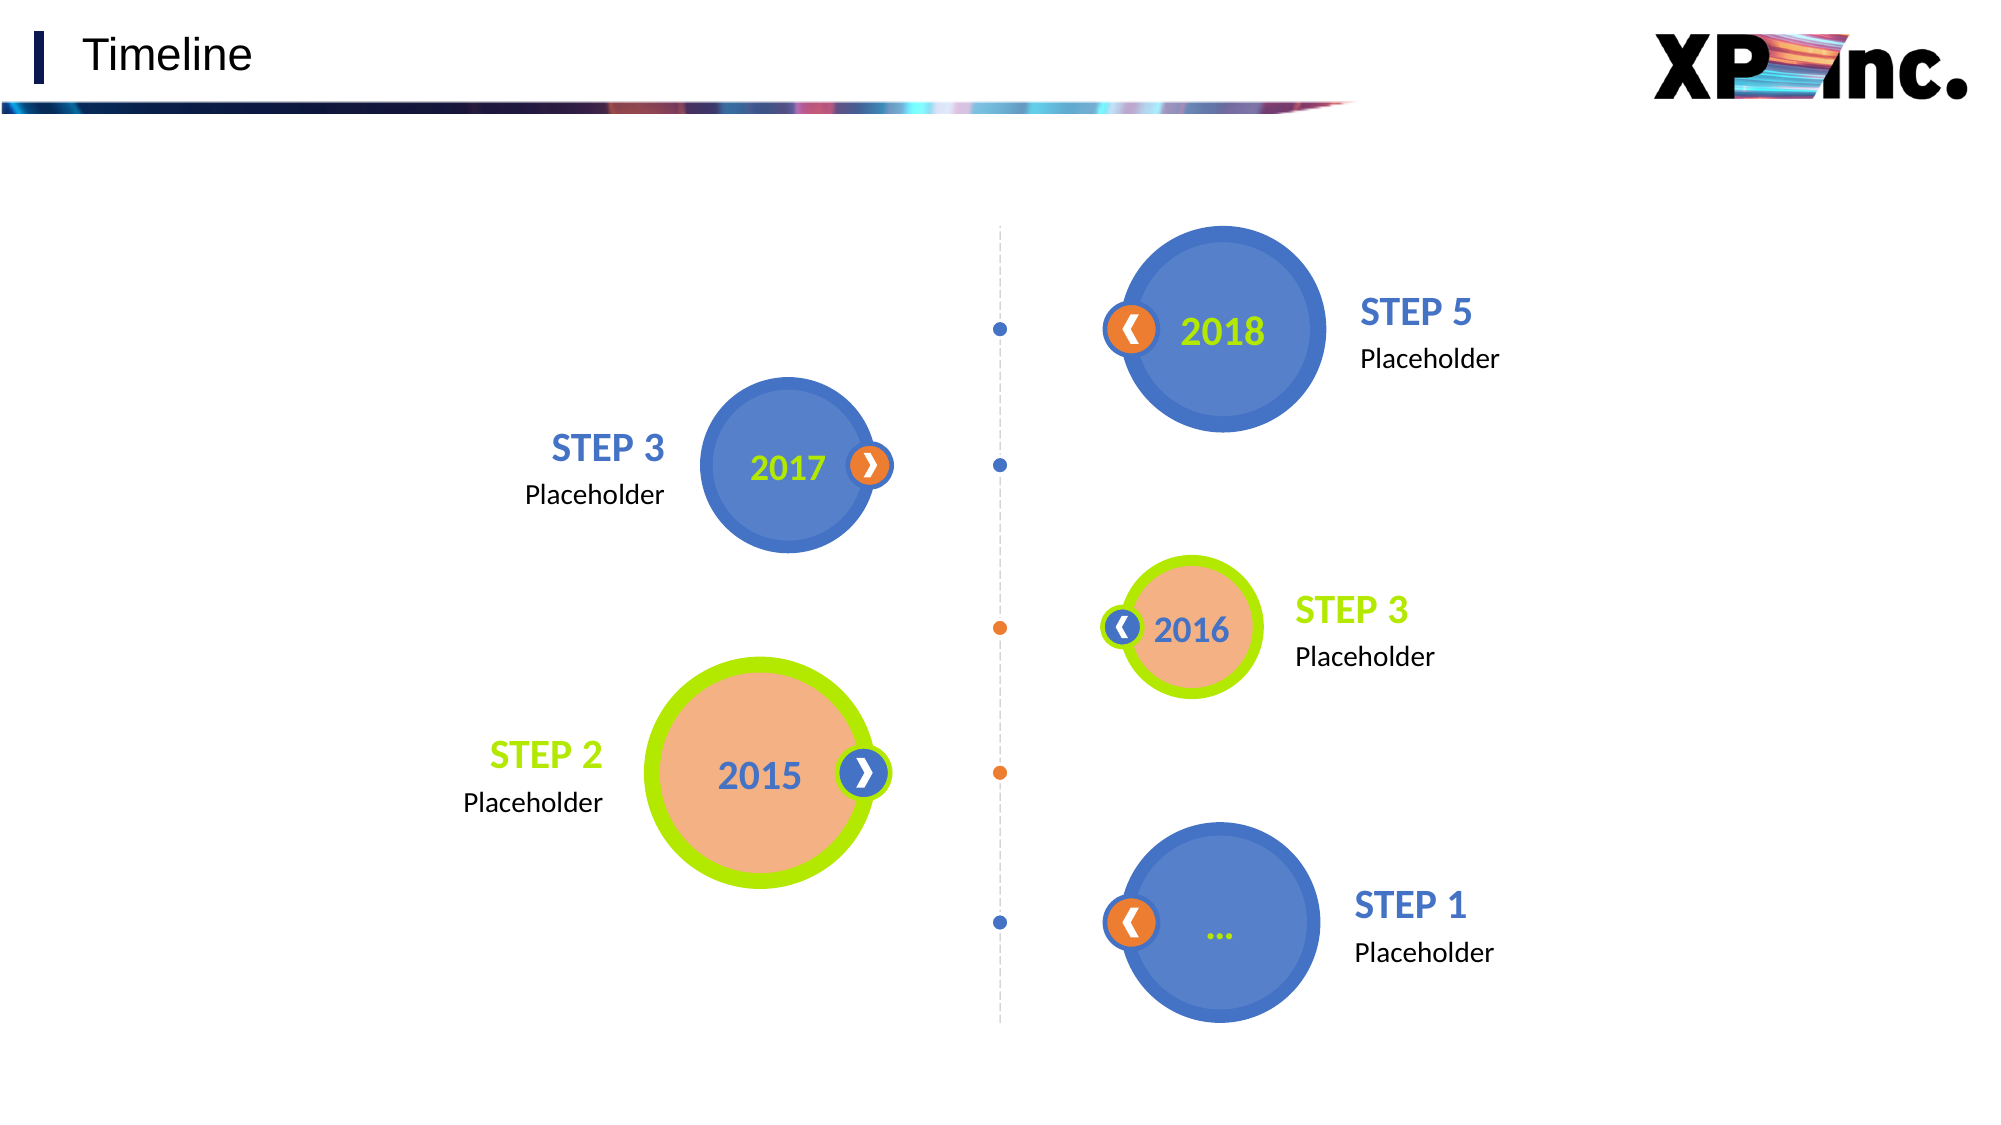

# Timeline

2018
Step 5
Placeholder

2017
Step 3
Placeholder

2016
Step 3
Placeholder

2015
Step 2
Placeholder

…
Step 1
Placeholder